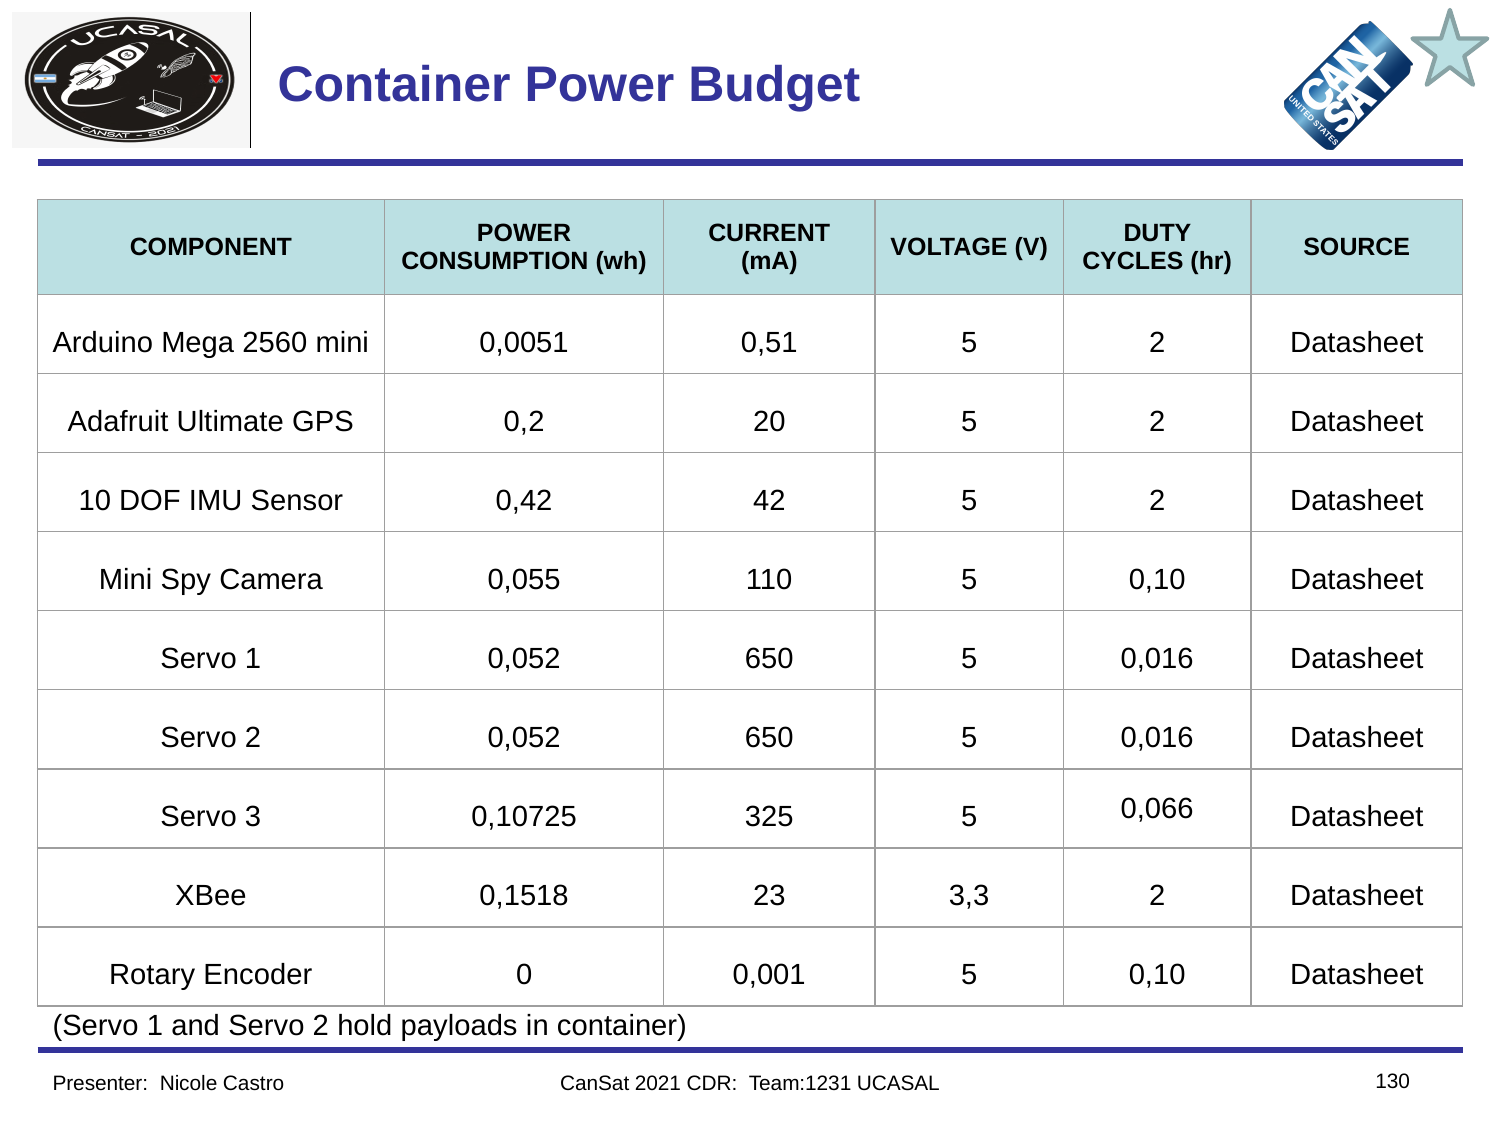

# Container Power Budget
| COMPONENT | POWER CONSUMPTION (wh) | CURRENT (mA) | VOLTAGE (V) | DUTY CYCLES (hr) | SOURCE |
| --- | --- | --- | --- | --- | --- |
| Arduino Mega 2560 mini | 0,0051 | 0,51 | 5 | 2 | Datasheet |
| Adafruit Ultimate GPS | 0,2 | 20 | 5 | 2 | Datasheet |
| 10 DOF IMU Sensor | 0,42 | 42 | 5 | 2 | Datasheet |
| Mini Spy Camera | 0,055 | 110 | 5 | 0,10 | Datasheet |
| Servo 1 | 0,052 | 650 | 5 | 0,016 | Datasheet |
| Servo 2 | 0,052 | 650 | 5 | 0,016 | Datasheet |
| Servo 3 | 0,10725 | 325 | 5 | 0,066 | Datasheet |
| XBee | 0,1518 | 23 | 3,3 | 2 | Datasheet |
| Rotary Encoder | 0 | 0,001 | 5 | 0,10 | Datasheet |
(Servo 1 and Servo 2 hold payloads in container)
130
Presenter:  Nicole Castro
CanSat 2021 CDR:  Team:1231 UCASAL